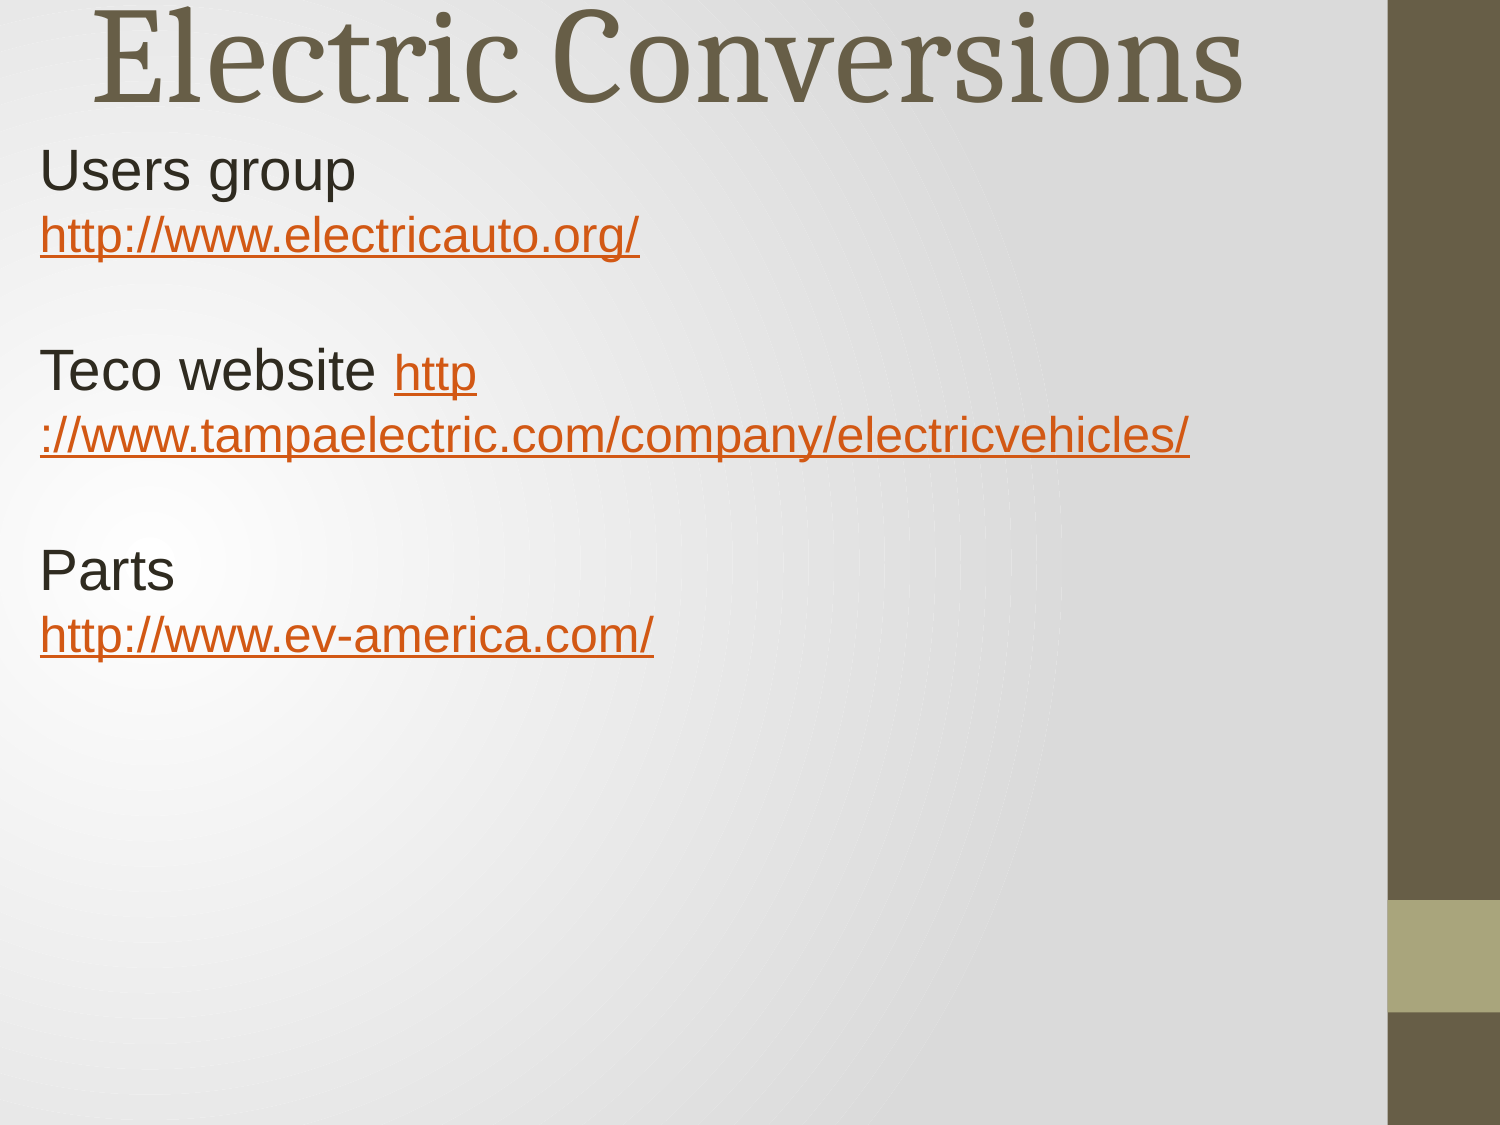

# Electric Conversions
Users group
http://www.electricauto.org/

Teco website http://www.tampaelectric.com/company/electricvehicles/

Parts
http://www.ev-america.com/